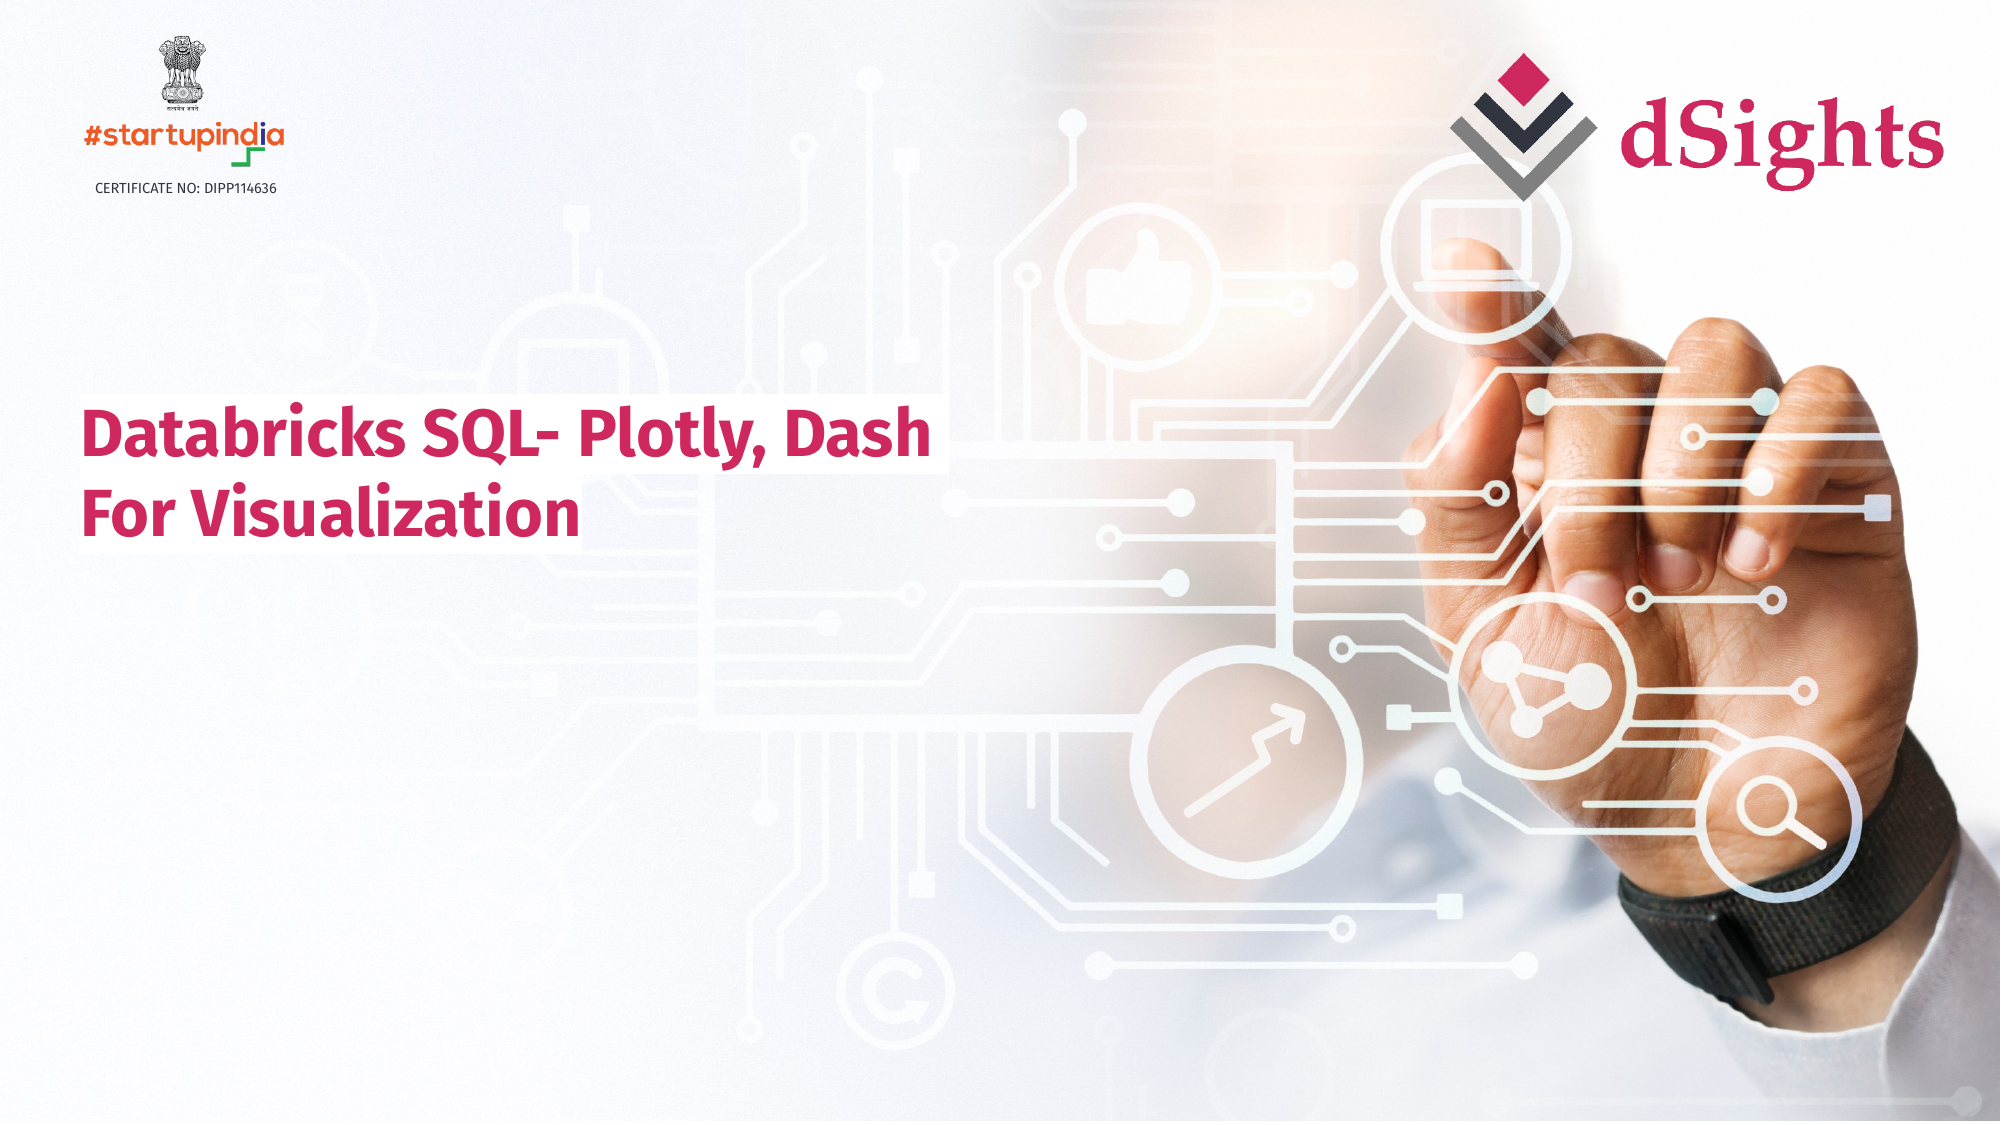

# Databricks SQL- Plotly, Dash For Visualization